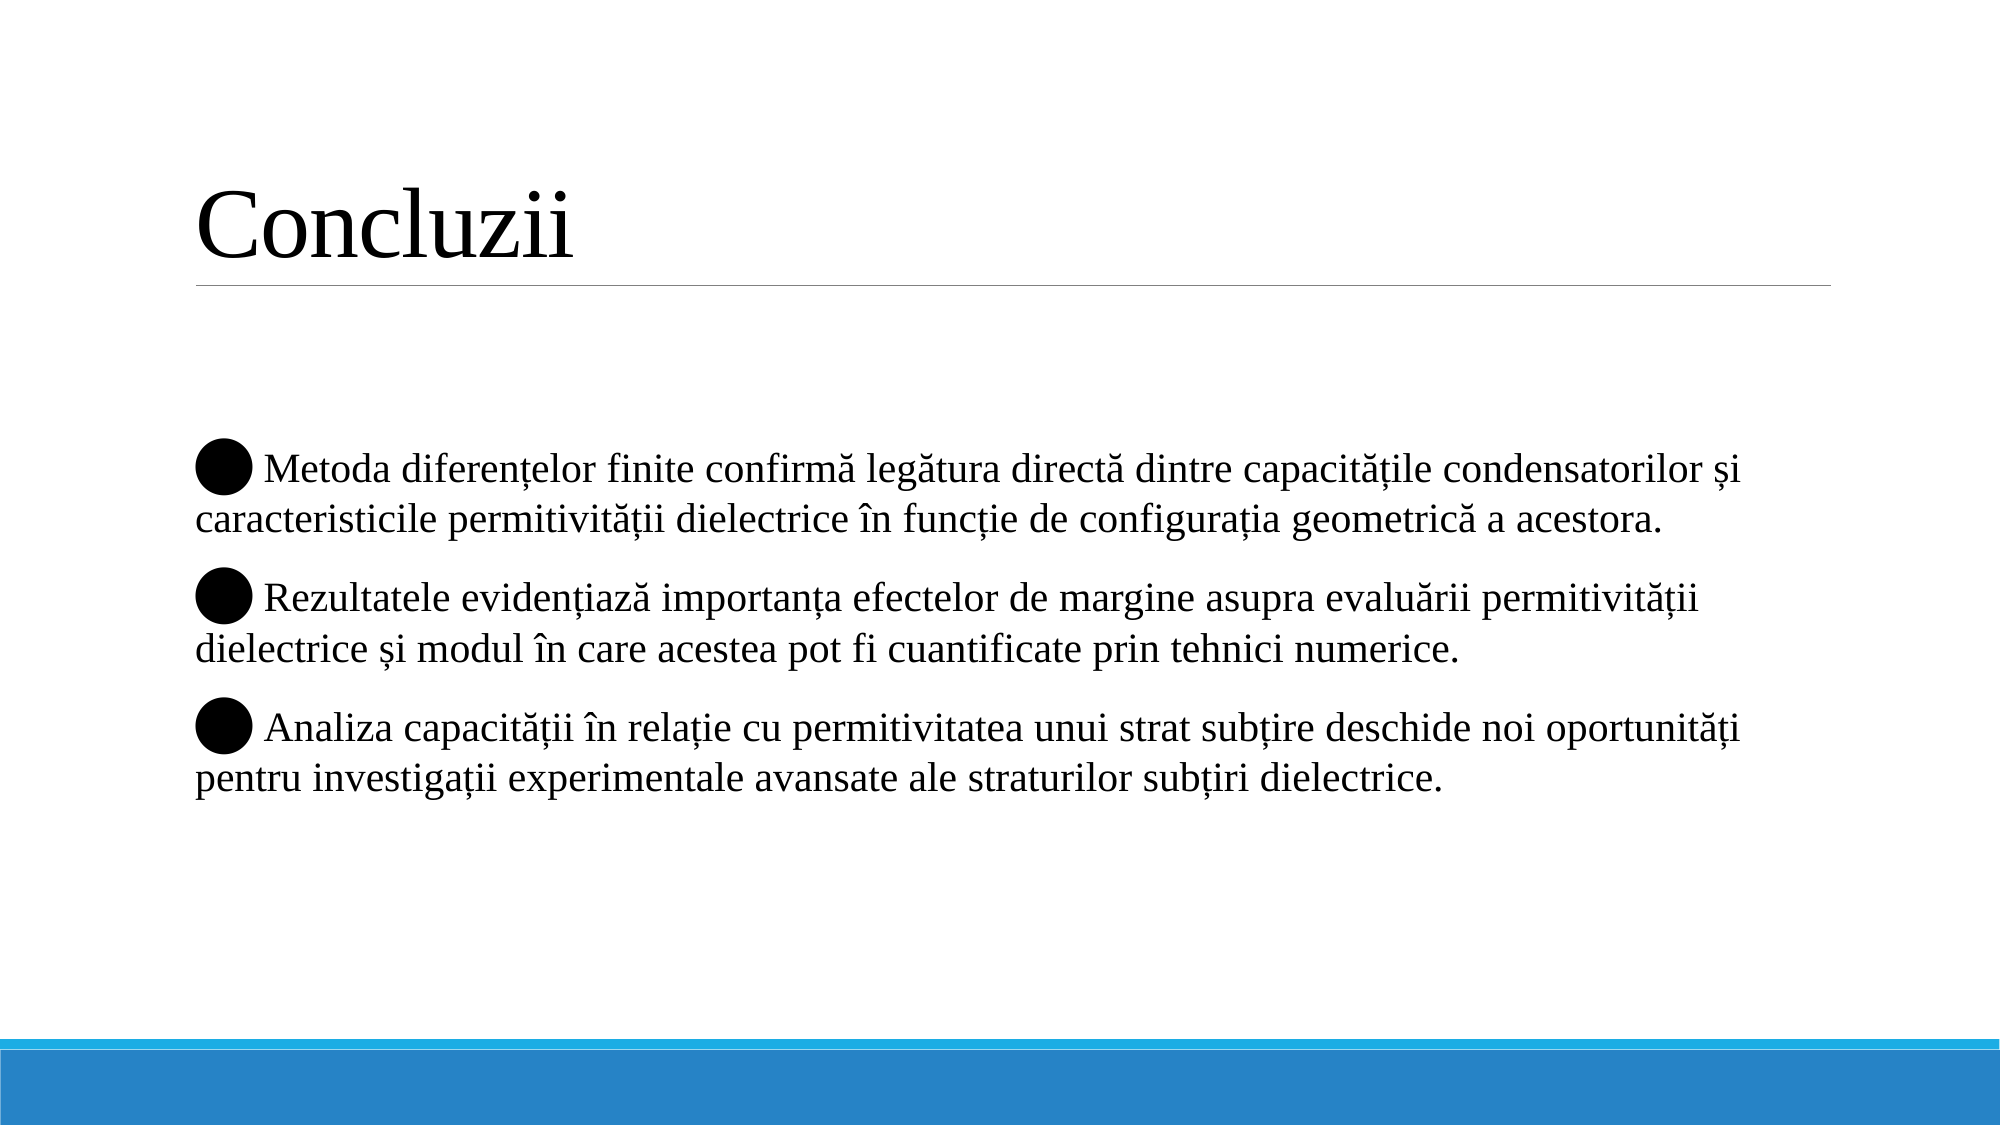

# Concluzii
⬤ Metoda diferențelor finite confirmă legătura directă dintre capacitățile condensatorilor și caracteristicile permitivității dielectrice în funcție de configurația geometrică a acestora.
⬤ Rezultatele evidențiază importanța efectelor de margine asupra evaluării permitivității dielectrice și modul în care acestea pot fi cuantificate prin tehnici numerice.
⬤ Analiza capacității în relație cu permitivitatea unui strat subțire deschide noi oportunități pentru investigații experimentale avansate ale straturilor subțiri dielectrice.